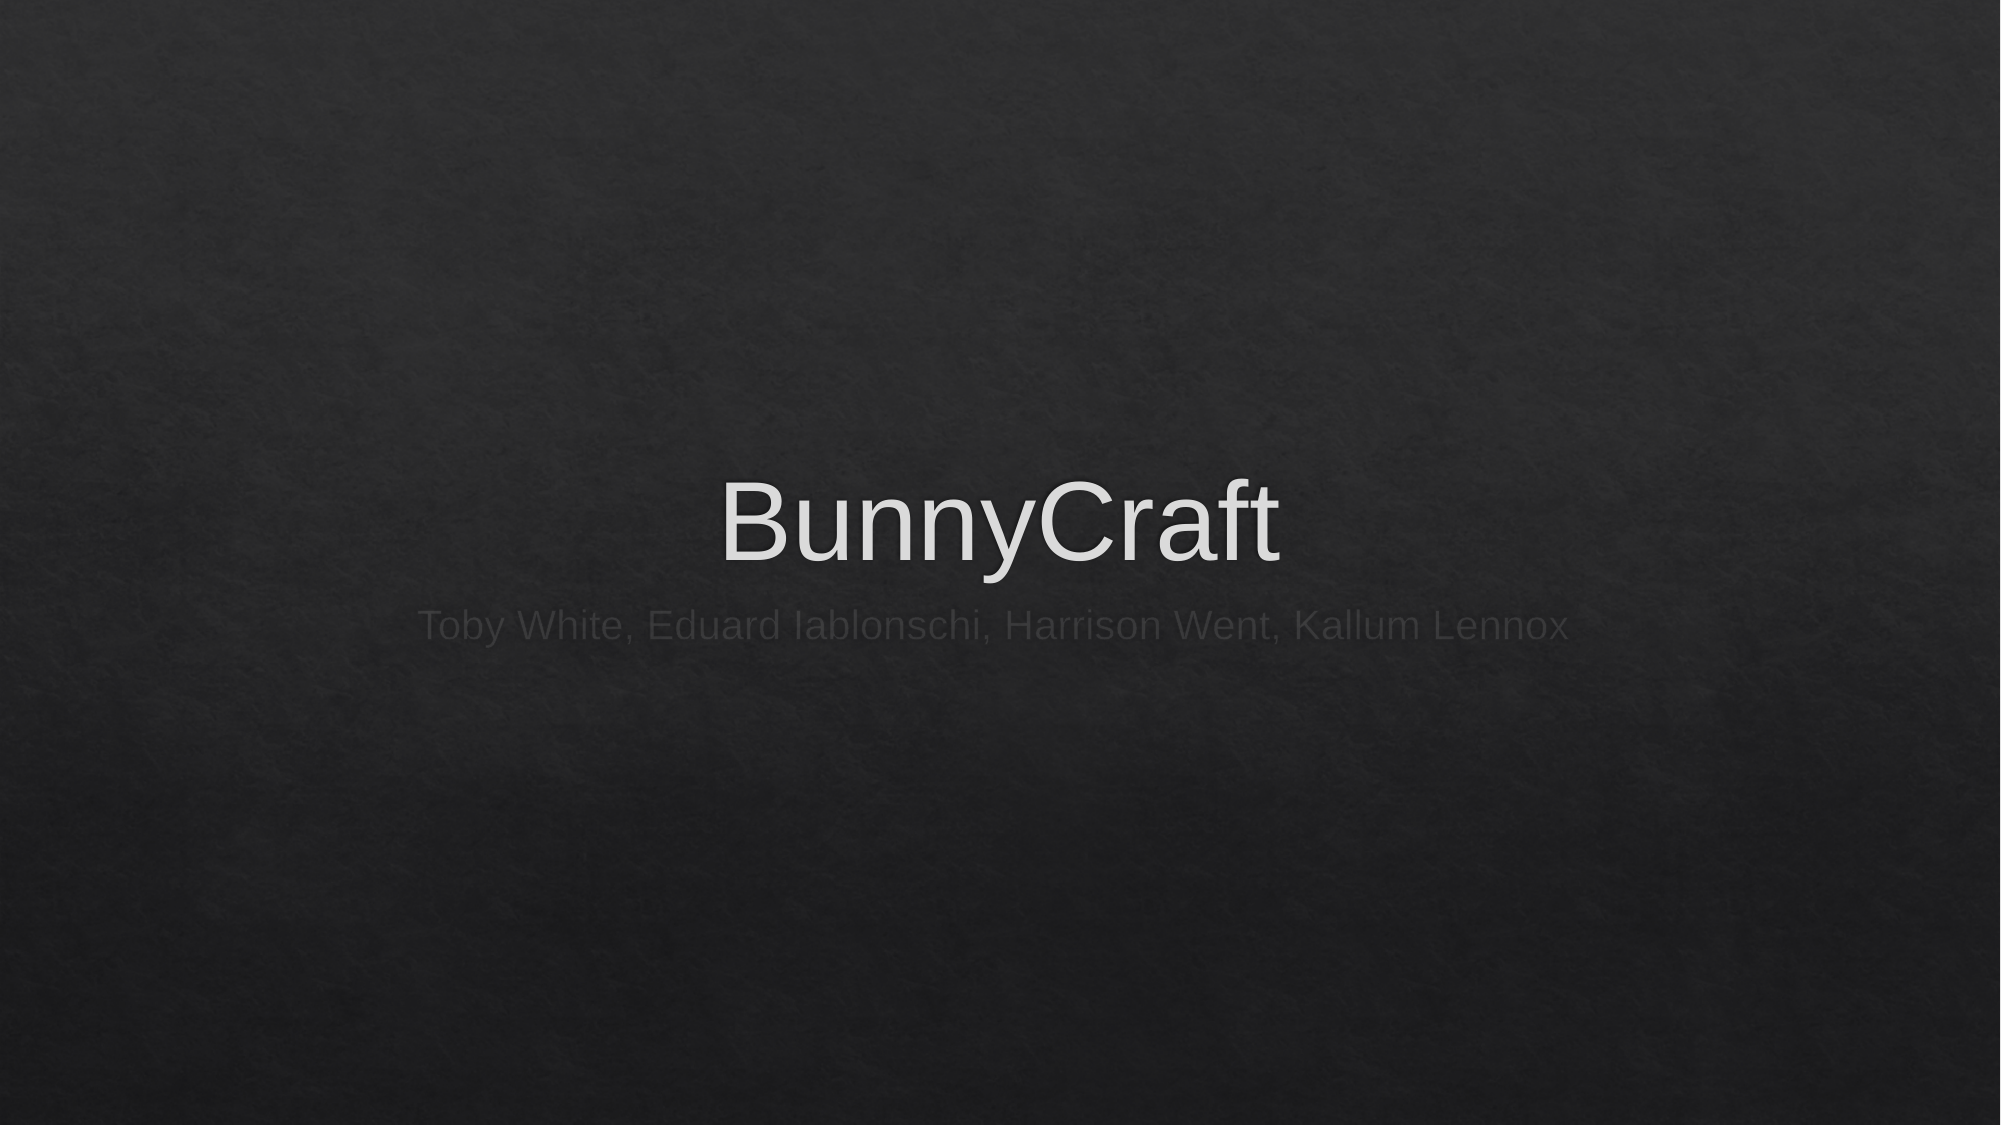

# BunnyCraft
Toby White, Eduard Iablonschi, Harrison Went, Kallum Lennox